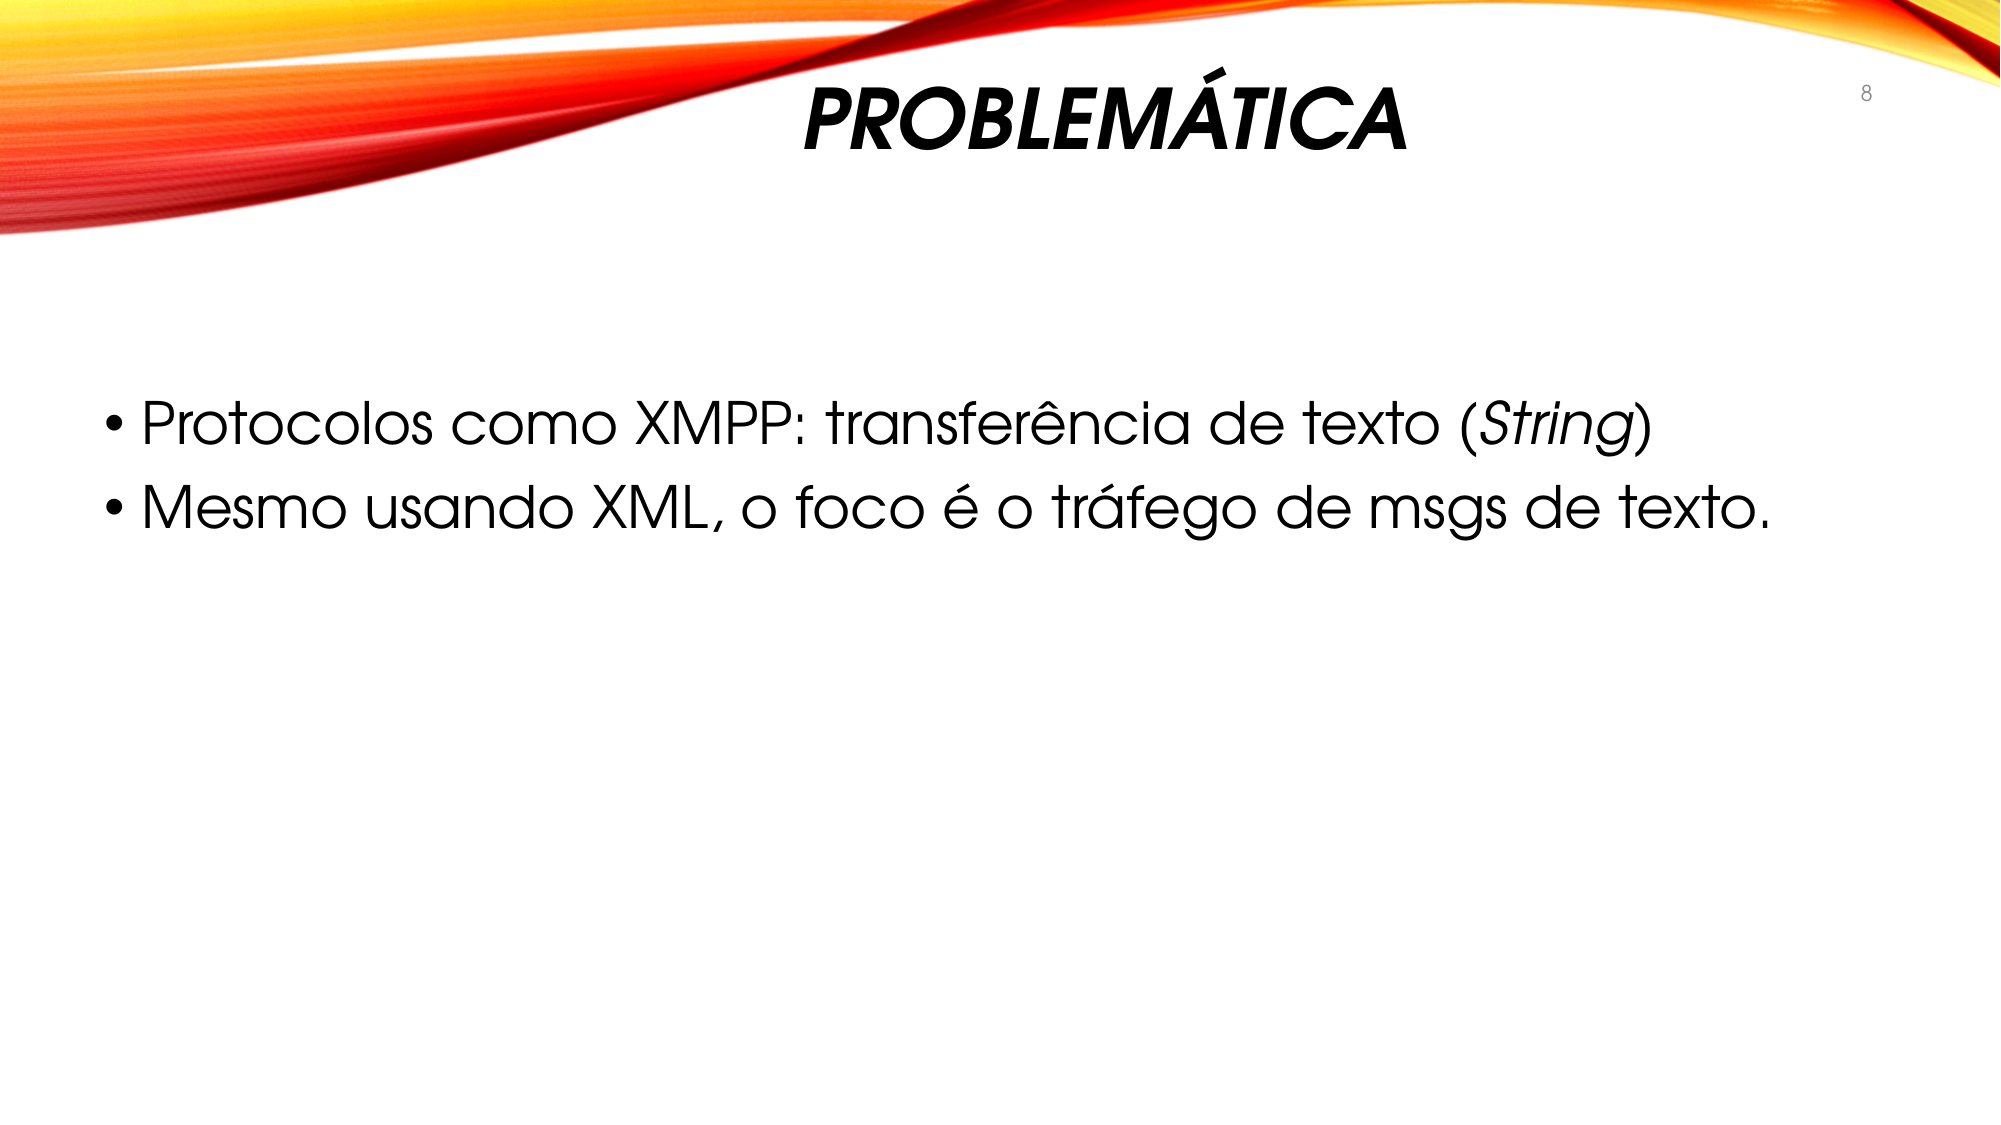

# PROBLEMÁTICA
8
Protocolos como XMPP: transferência de texto (String)
Mesmo usando XML, o foco é o tráfego de msgs de texto.